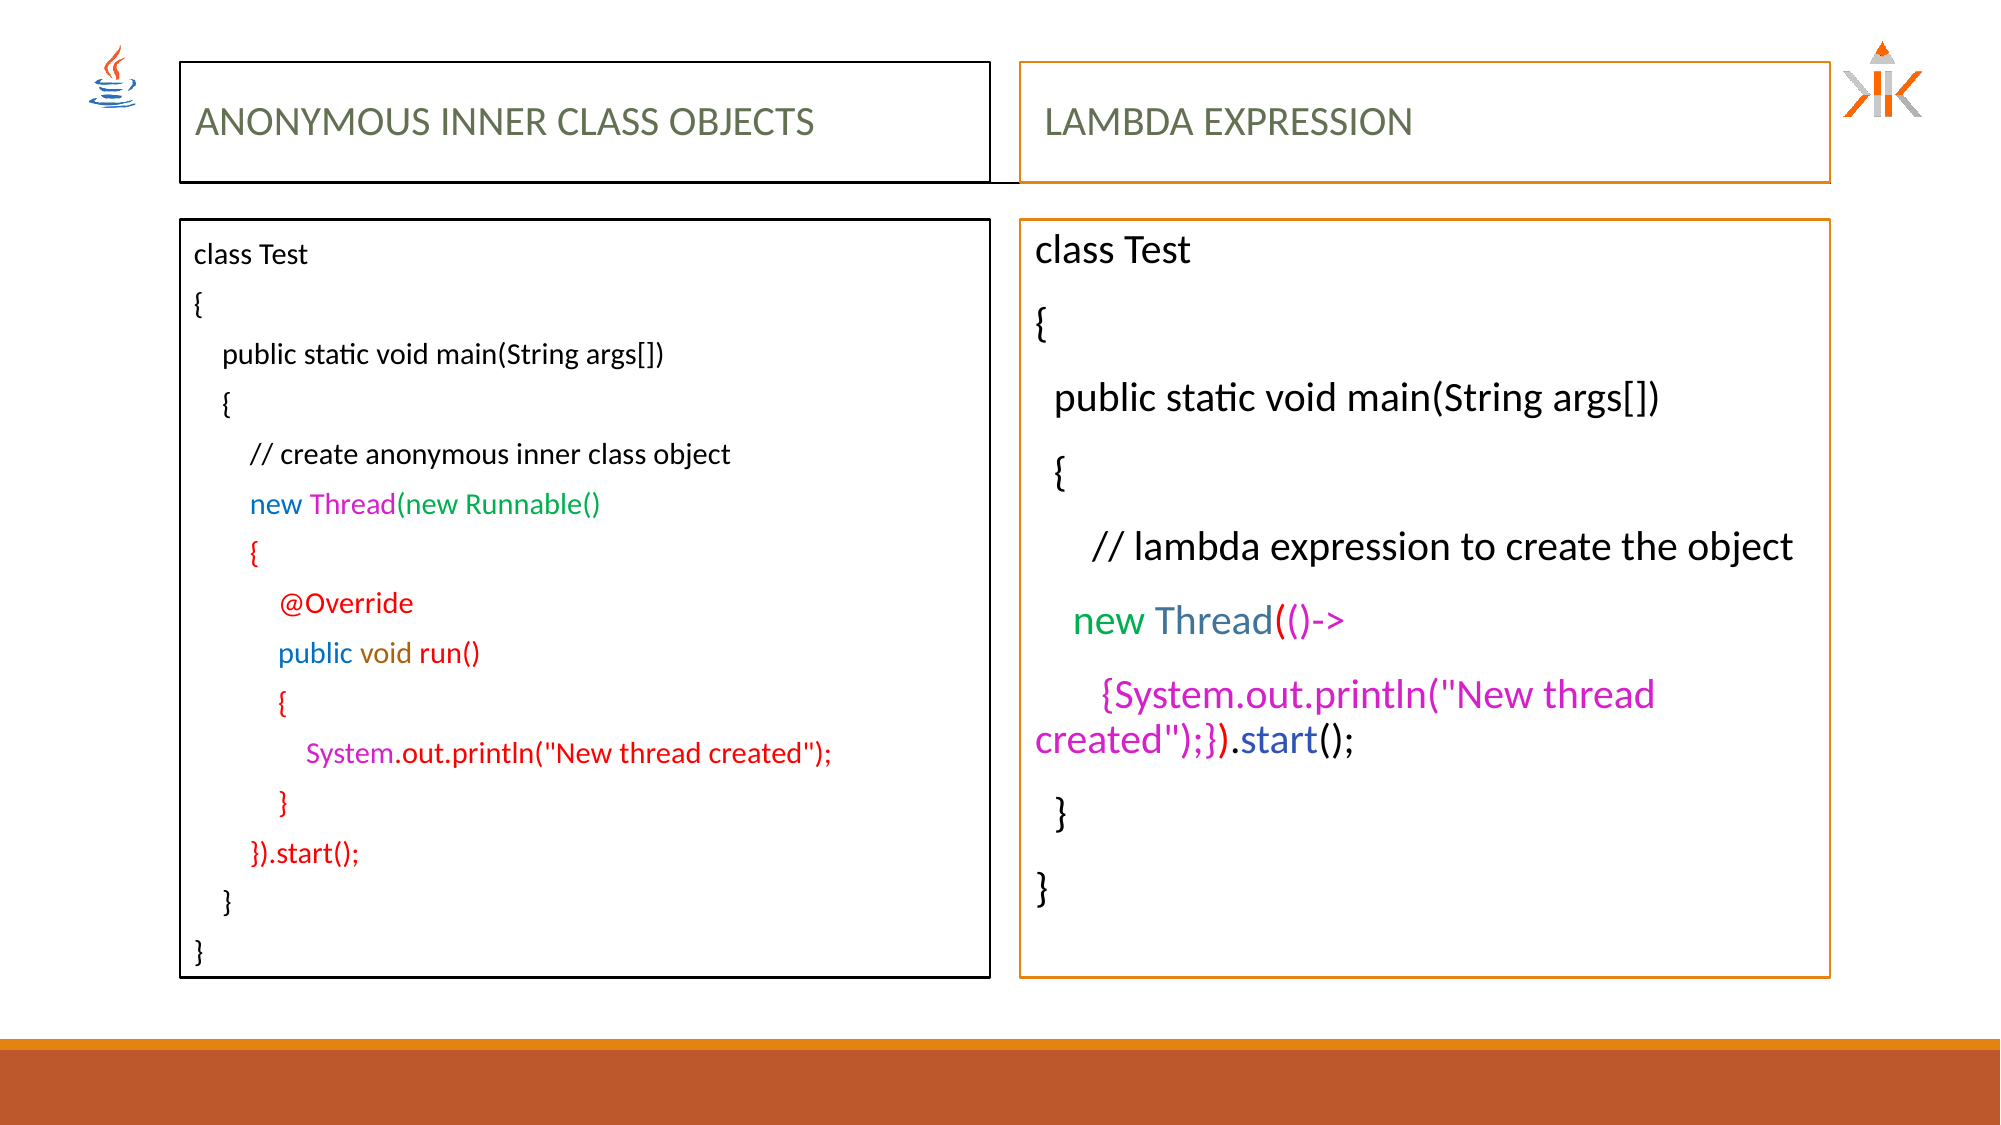

anonymous inner class objects
 lambda expression
class Test
{
    public static void main(String args[])
    {
        // create anonymous inner class object
        new Thread(new Runnable()
        {
            @Override
            public void run()
            {
                System.out.println("New thread created");
            }
        }).start();
    }
}
class Test
{
  public static void main(String args[])
  {
      // lambda expression to create the object
    new Thread(()->
       {System.out.println("New thread created");}).start();
  }
}